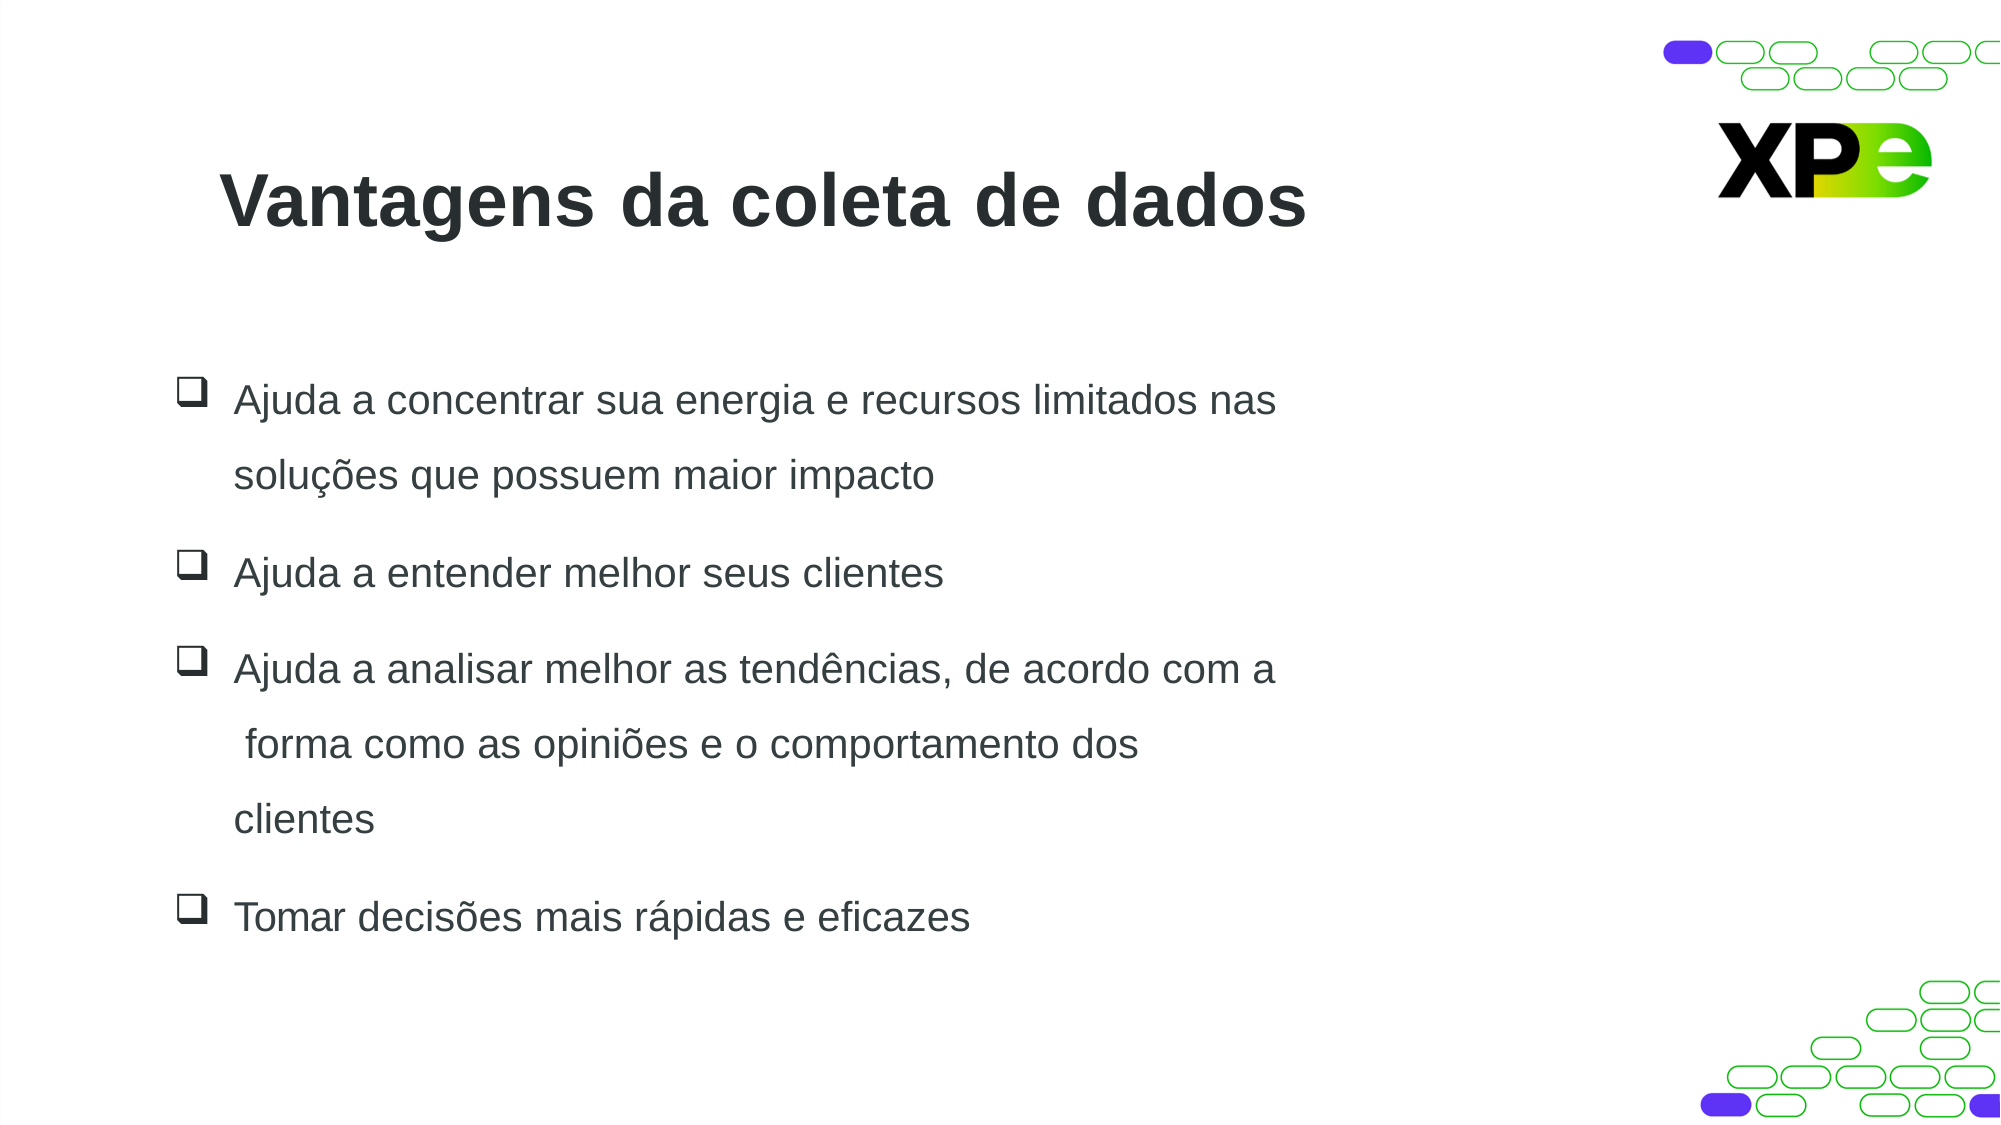

# Vantagens da coleta de dados
Ajuda a concentrar sua energia e recursos limitados nas
soluções que possuem maior impacto

Ajuda a entender melhor seus clientes
Ajuda a analisar melhor as tendências, de acordo com a  forma como as opiniões e o comportamento dos clientes

Tomar decisões mais rápidas e eficazes